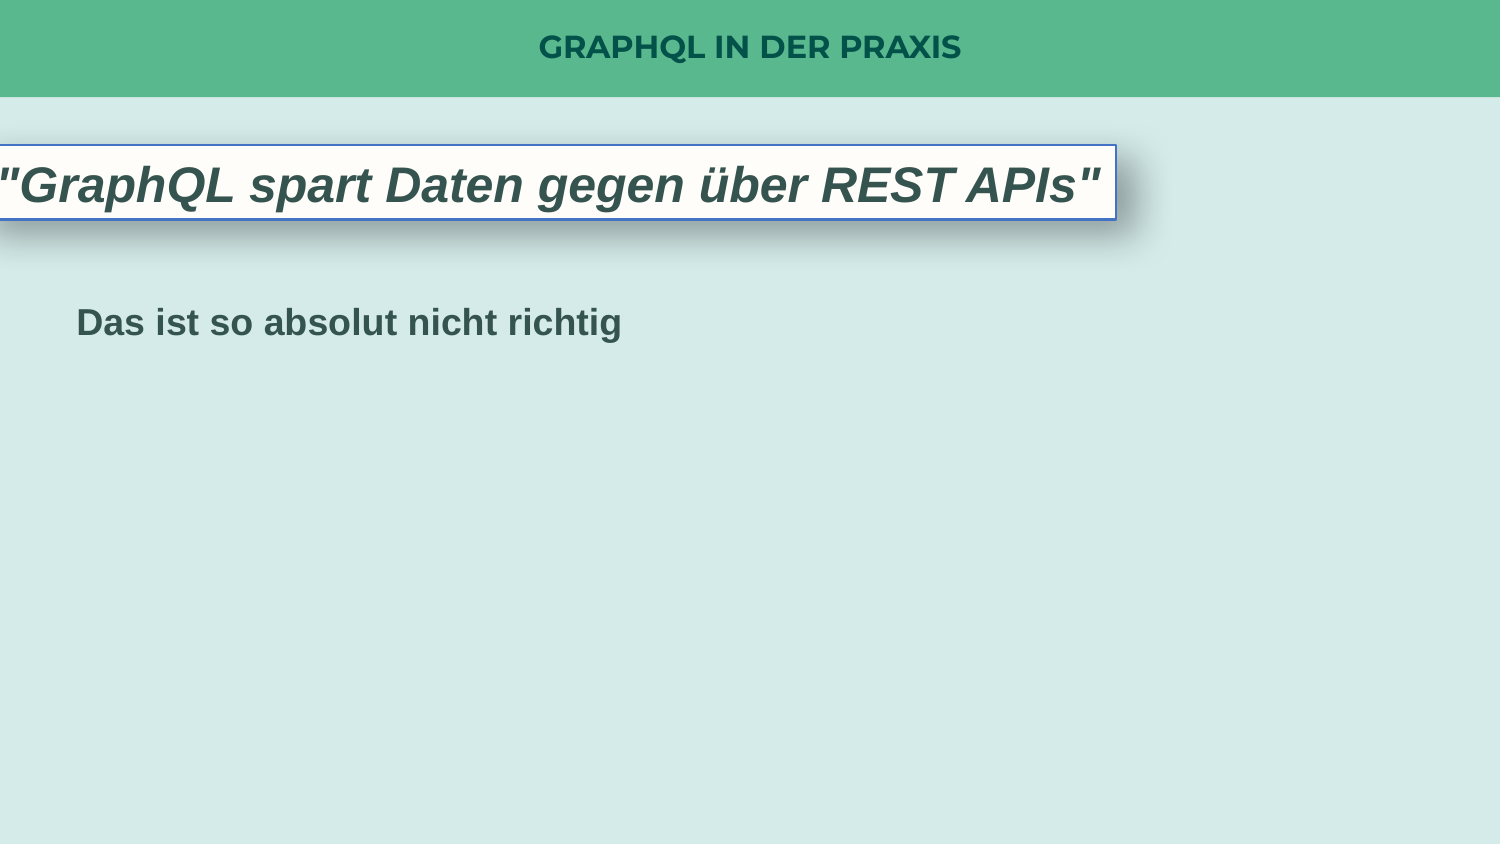

# GraphQL in der Praxis
"GraphQL spart Daten gegen über REST APIs"
Das ist so absolut nicht richtig